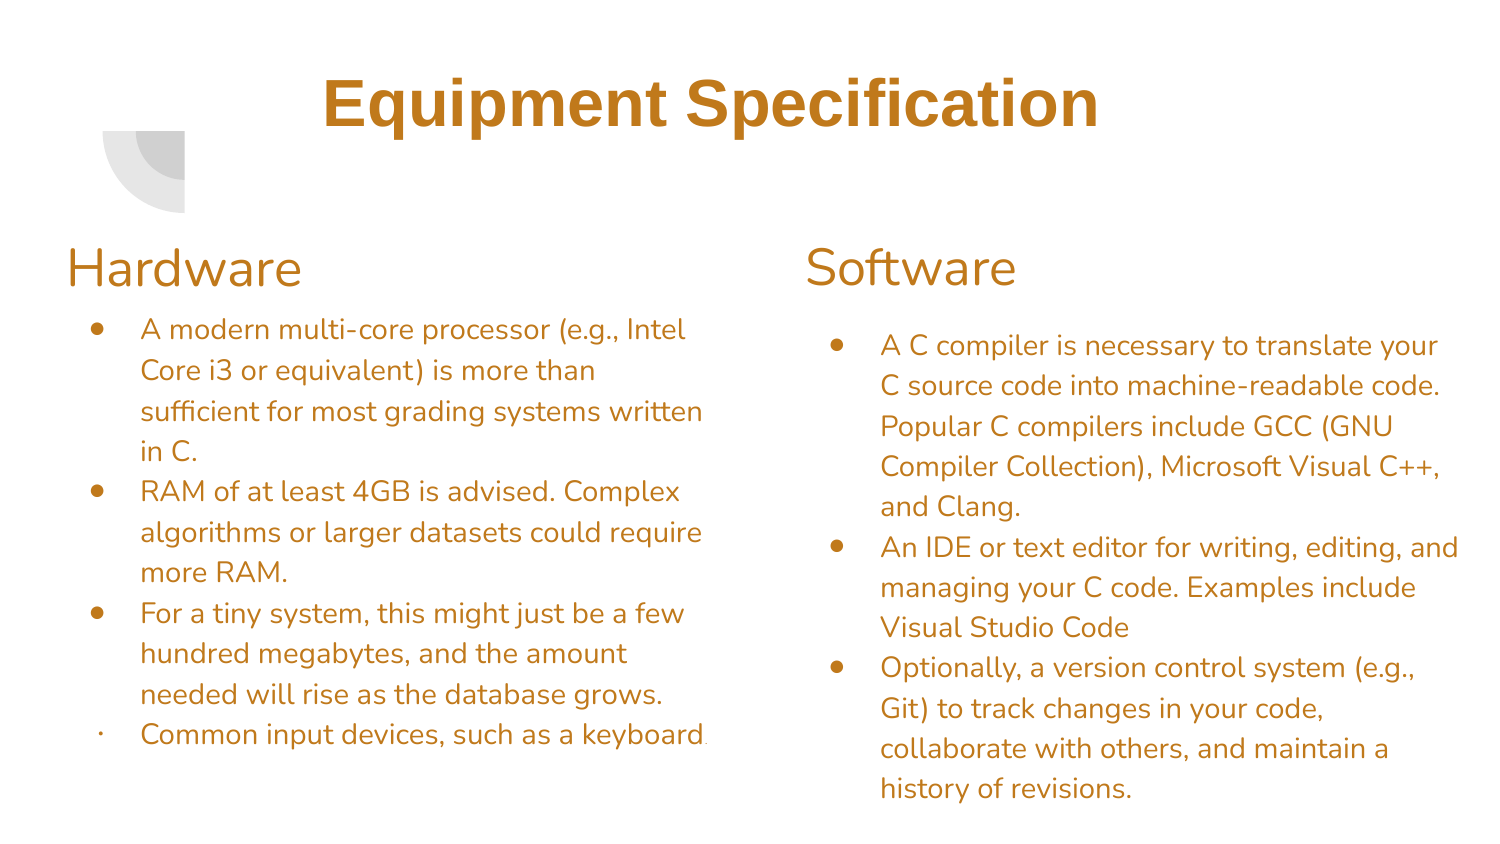

# Equipment Specification
Hardware
A modern multi-core processor (e.g., Intel Core i3 or equivalent) is more than sufficient for most grading systems written in C.
RAM of at least 4GB is advised. Complex algorithms or larger datasets could require more RAM.
For a tiny system, this might just be a few hundred megabytes, and the amount needed will rise as the database grows.
Common input devices, such as a keyboard.

Software
A C compiler is necessary to translate your C source code into machine-readable code. Popular C compilers include GCC (GNU Compiler Collection), Microsoft Visual C++, and Clang.
An IDE or text editor for writing, editing, and managing your C code. Examples include Visual Studio Code
Optionally, a version control system (e.g., Git) to track changes in your code, collaborate with others, and maintain a history of revisions.